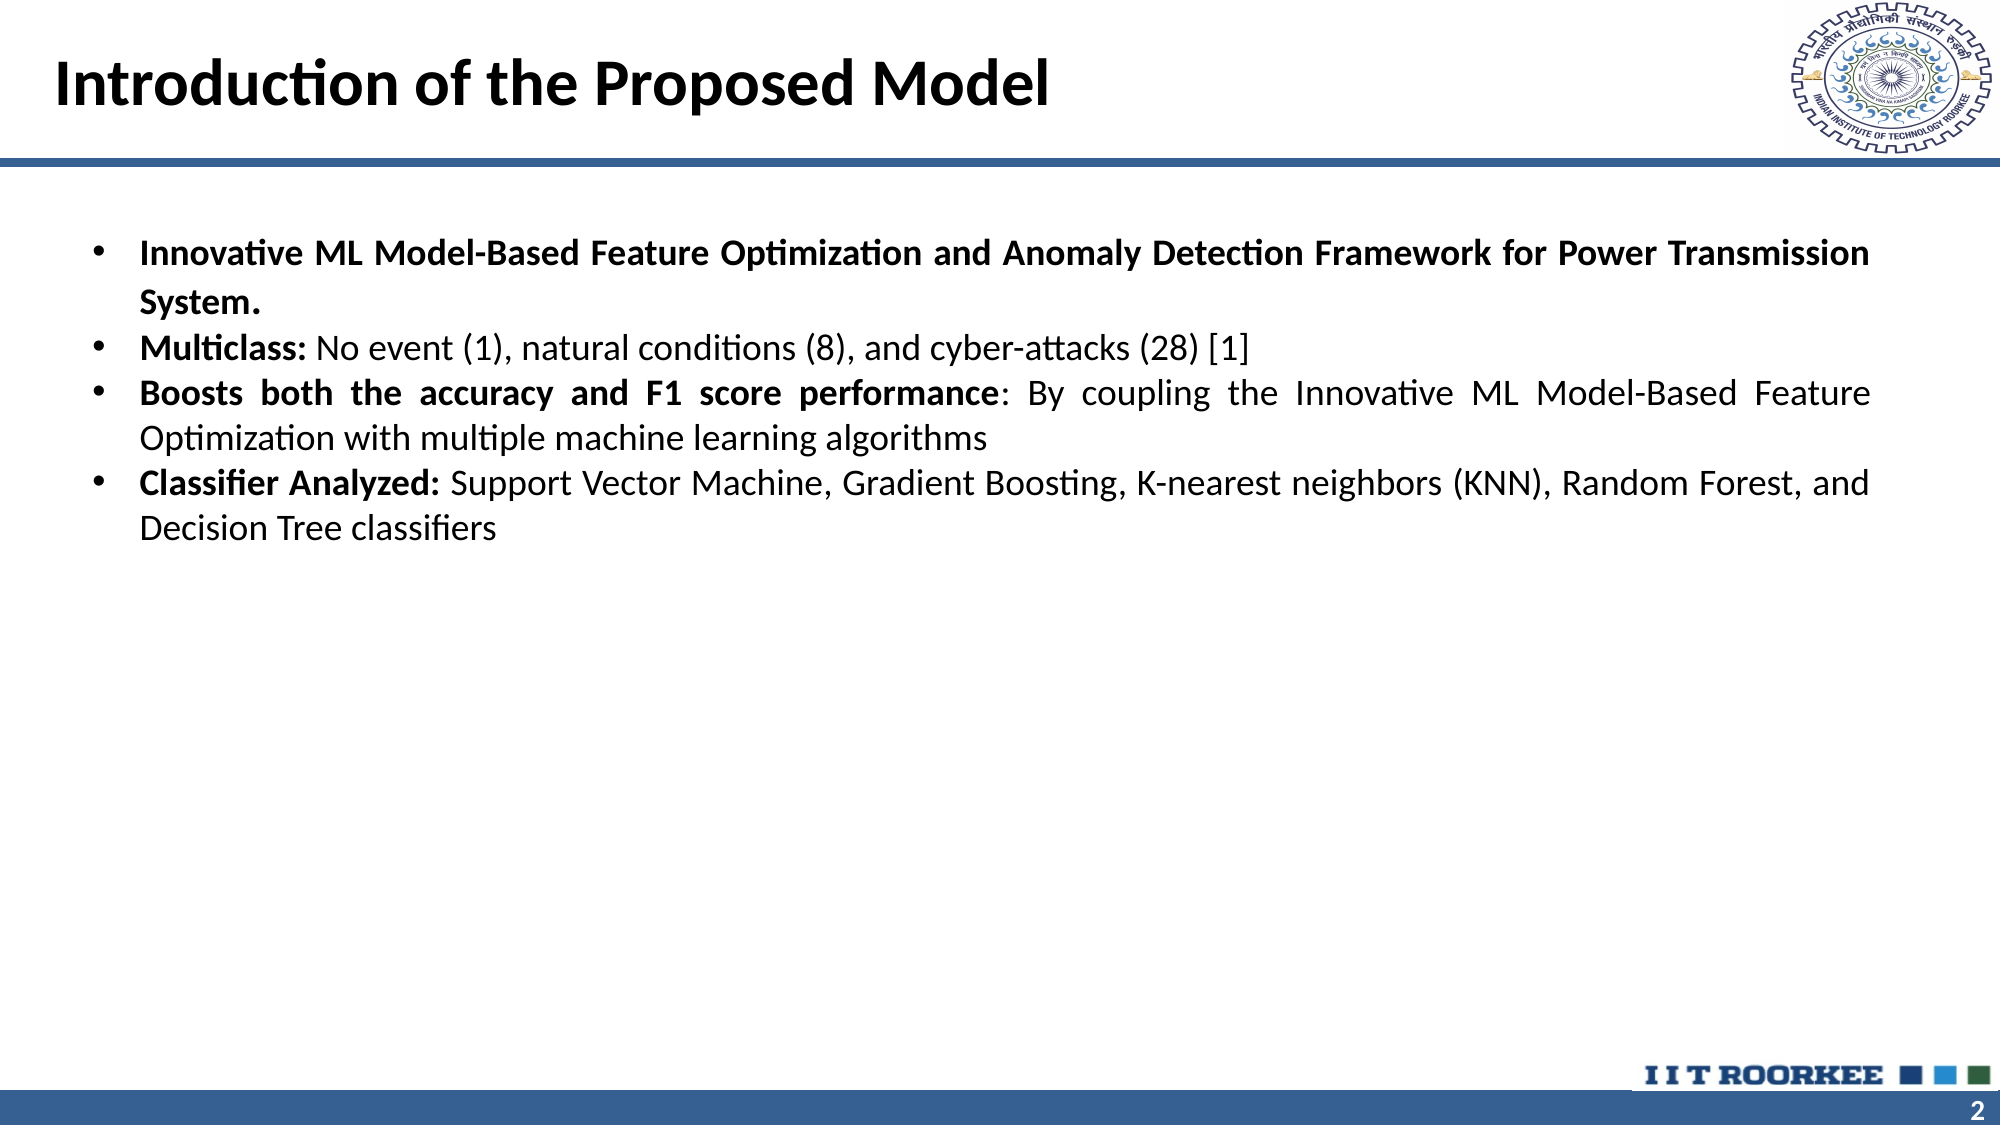

# Introduction of the Proposed Model
Innovative ML Model-Based Feature Optimization and Anomaly Detection Framework for Power Transmission System.
Multiclass: No event (1), natural conditions (8), and cyber-attacks (28) [1]
Boosts both the accuracy and F1 score performance: By coupling the Innovative ML Model-Based Feature Optimization with multiple machine learning algorithms
Classifier Analyzed: Support Vector Machine, Gradient Boosting, K-nearest neighbors (KNN), Random Forest, and Decision Tree classifiers